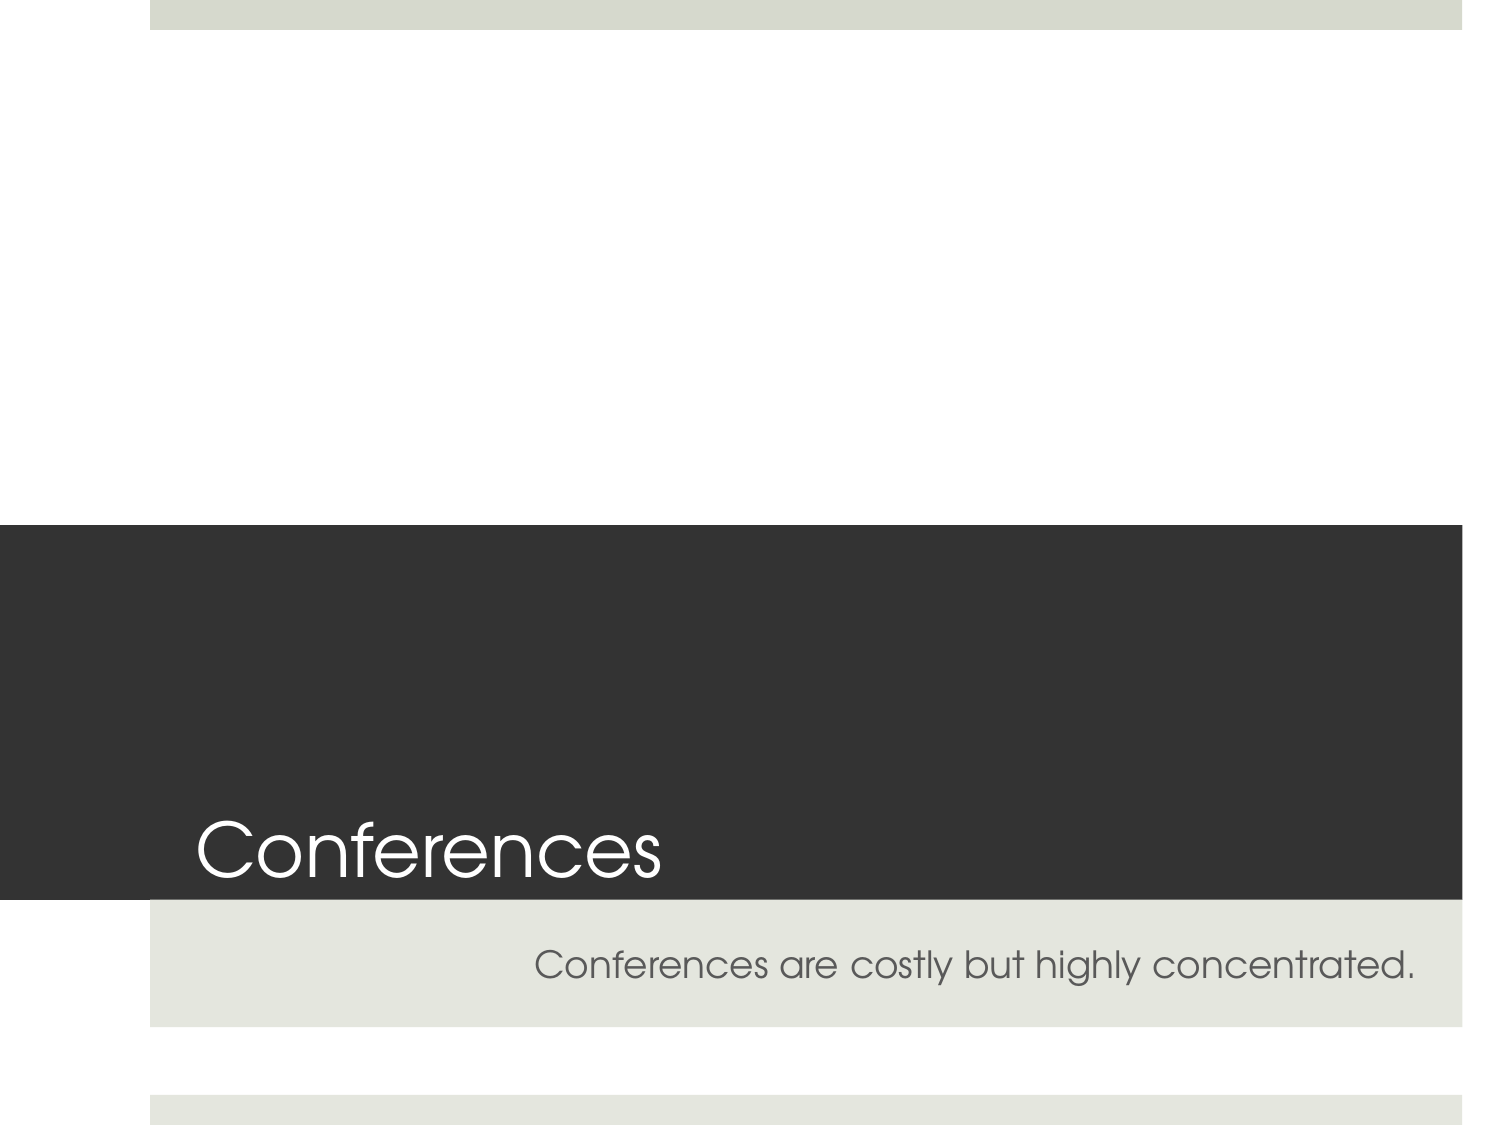

# Conferences
Conferences are costly but highly concentrated.